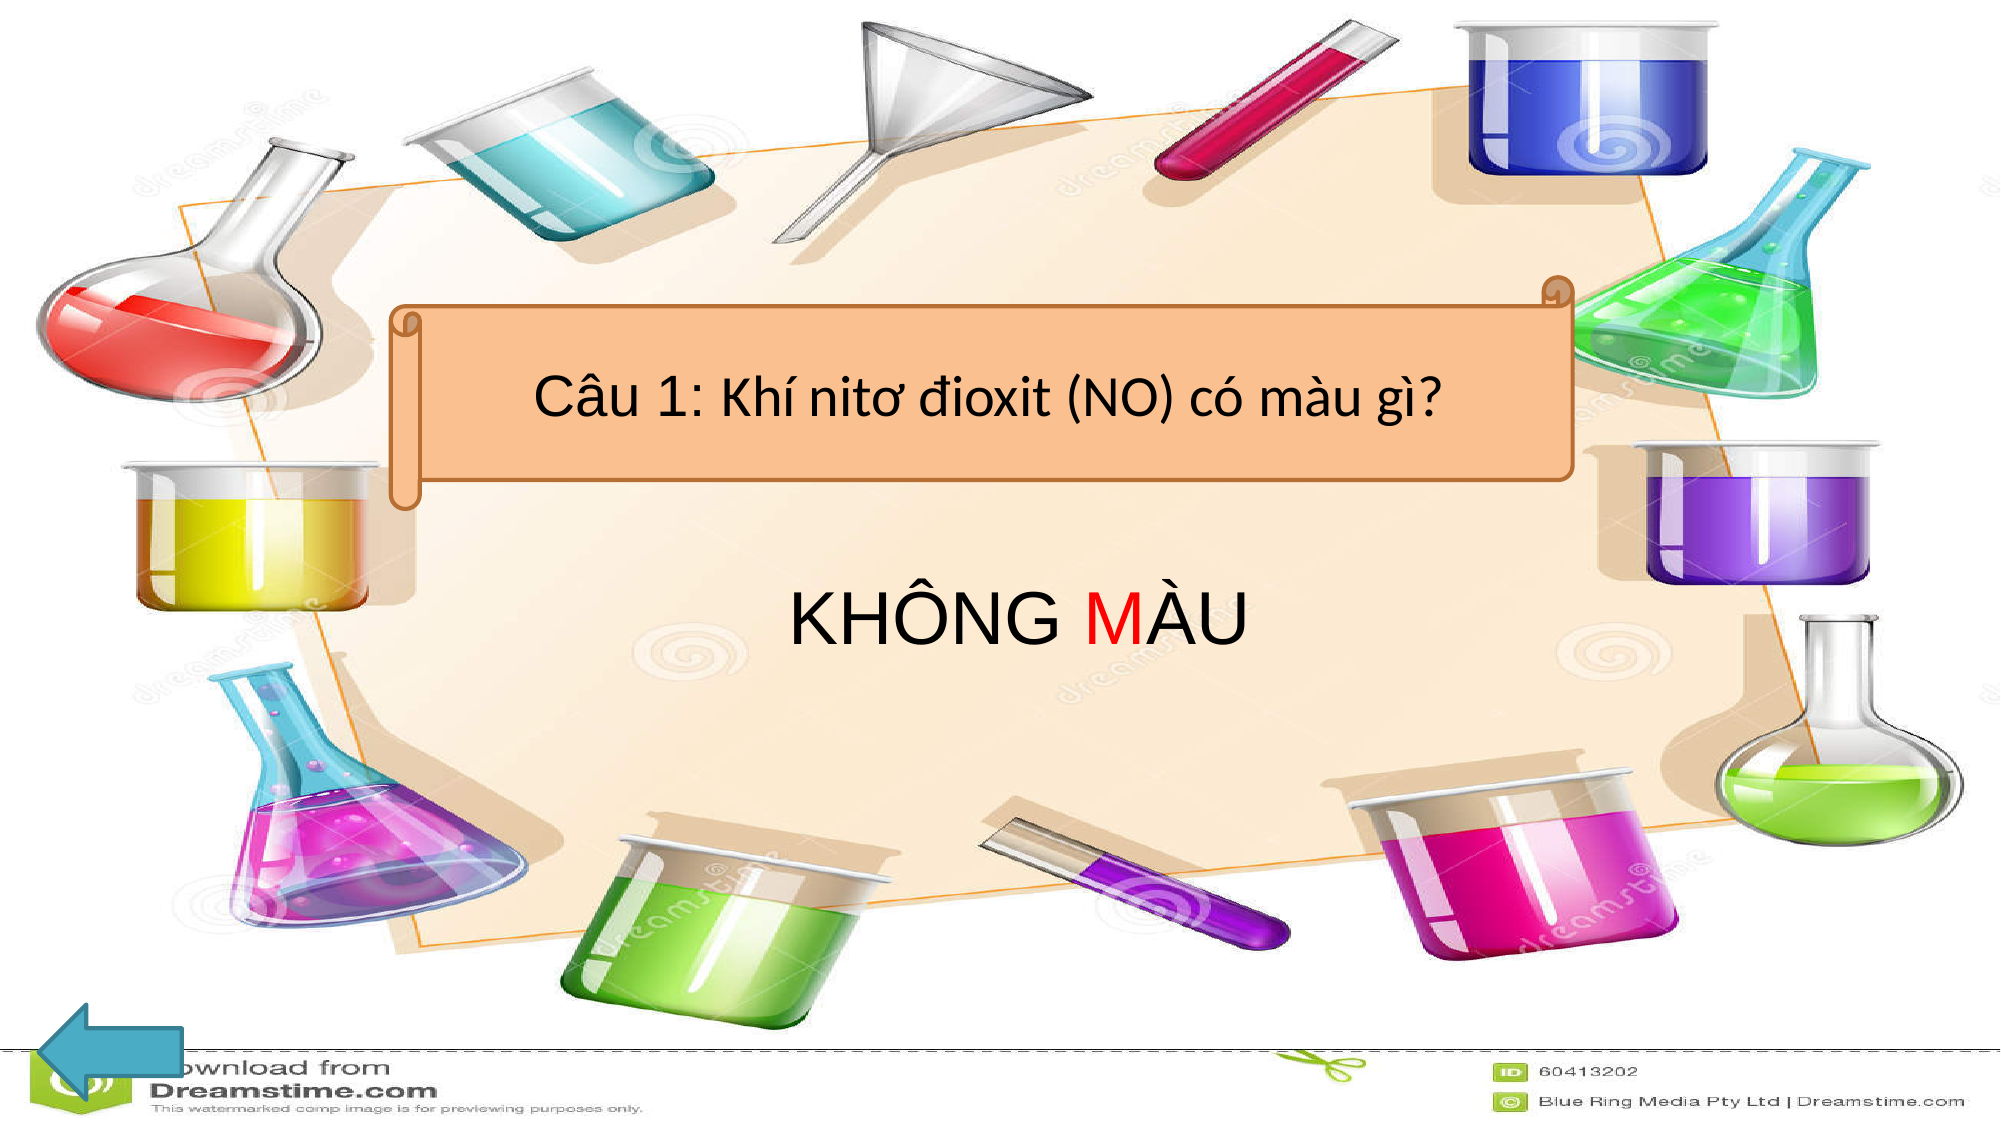

Câu 1: Khí nitơ đioxit (NO) có màu gì?
KHÔNG MÀU